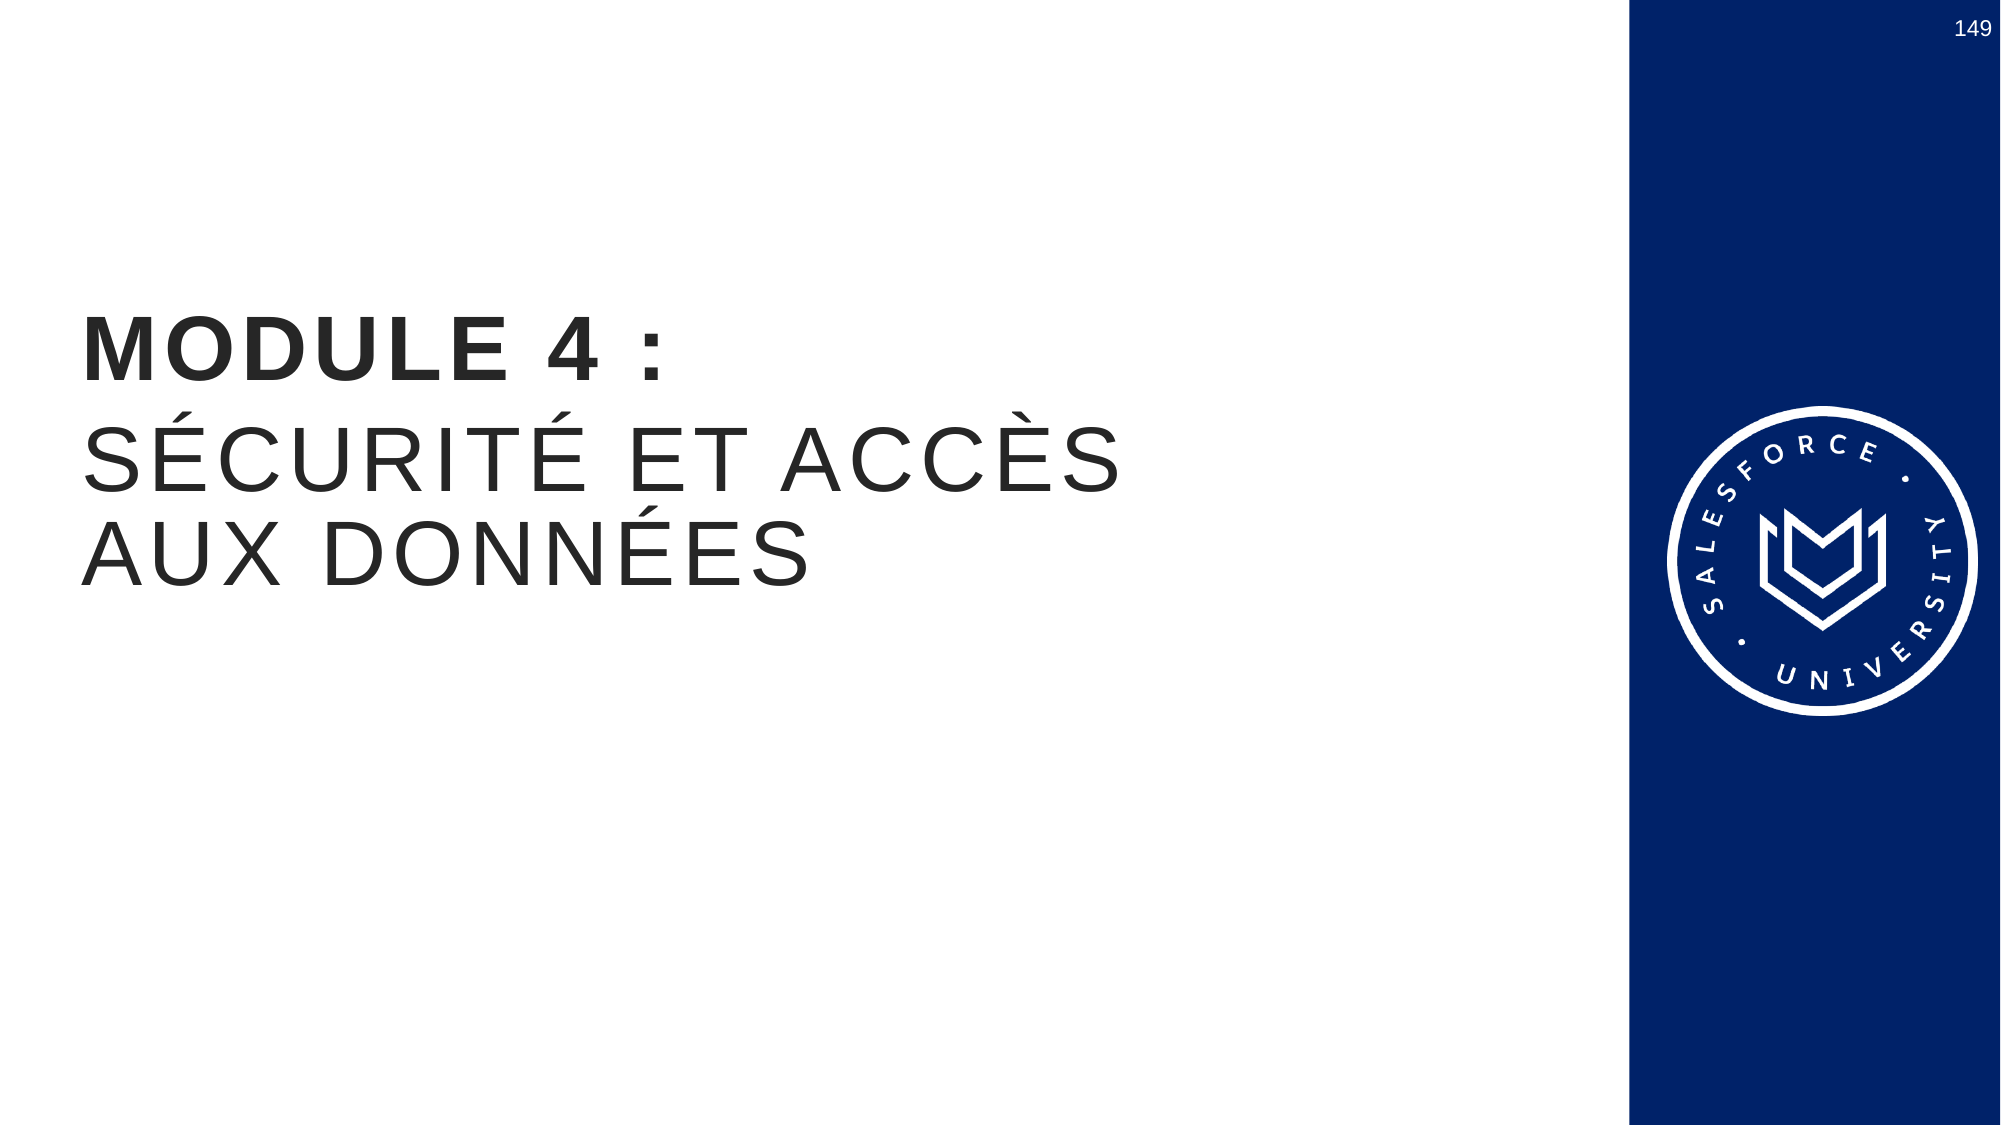

149
Module 4 :
Sécurité et accès
aux données